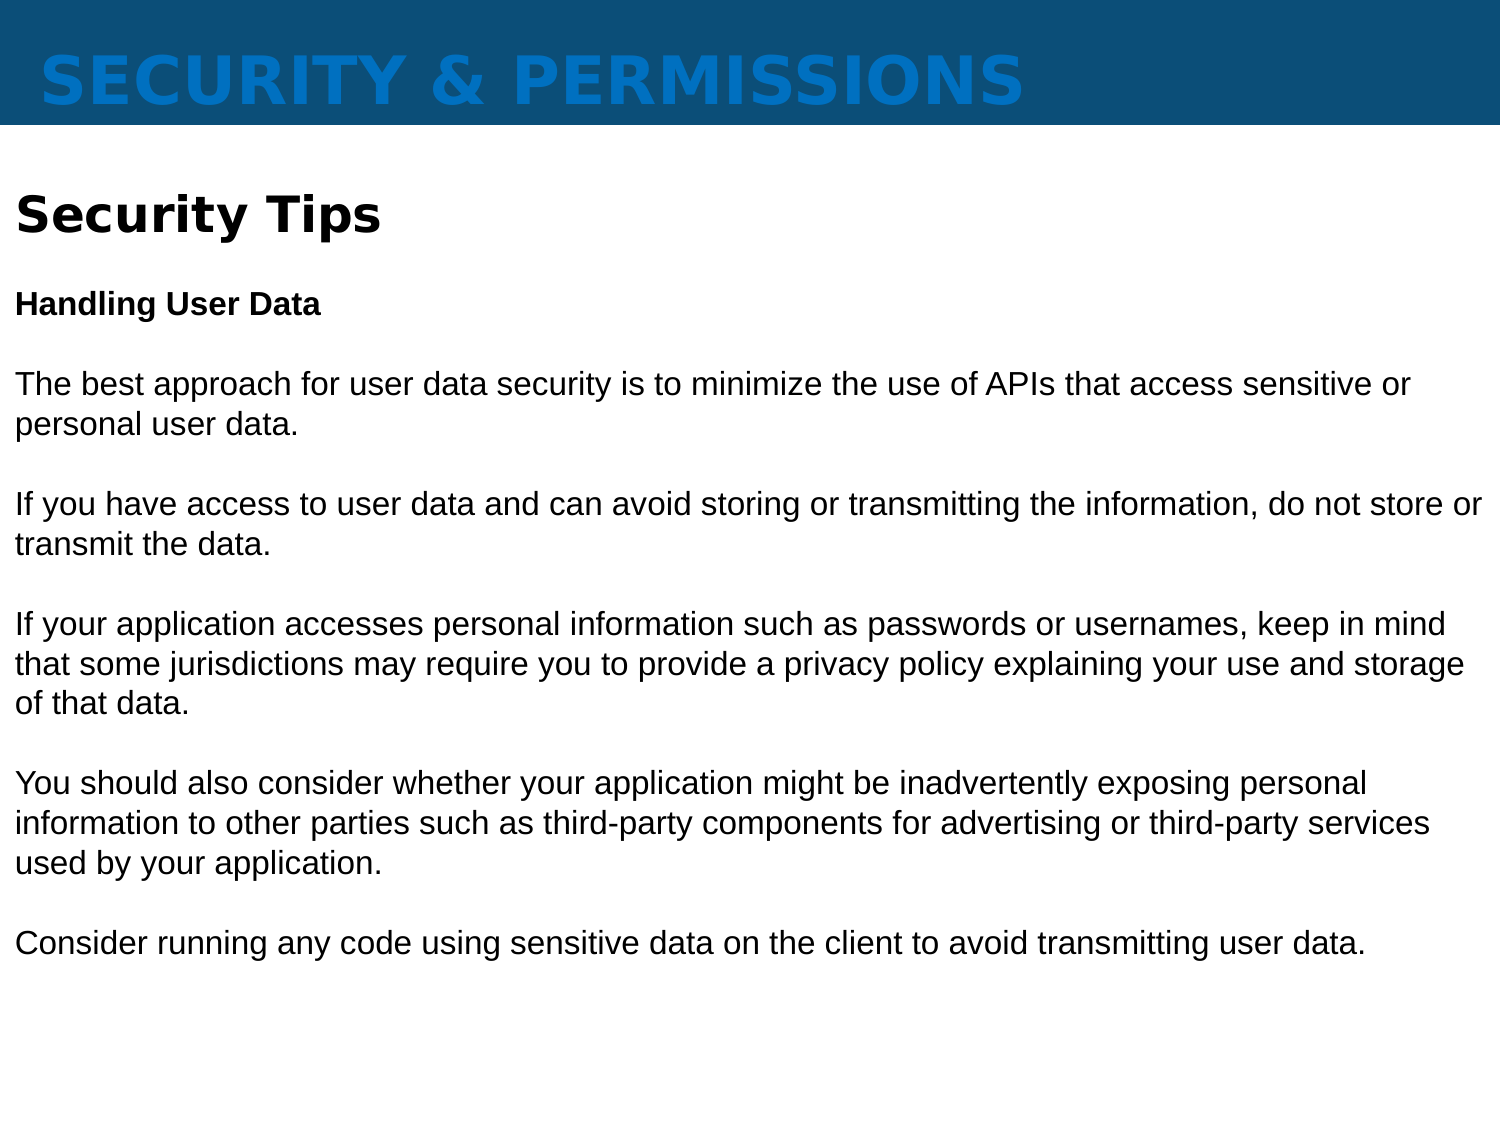

# SECURITY & PERMISSIONS
Security Tips
Handling User Data

The best approach for user data security is to minimize the use of APIs that access sensitive or personal user data.

If you have access to user data and can avoid storing or transmitting the information, do not store or transmit the data.

If your application accesses personal information such as passwords or usernames, keep in mind that some jurisdictions may require you to provide a privacy policy explaining your use and storage of that data.

You should also consider whether your application might be inadvertently exposing personal information to other parties such as third-party components for advertising or third-party services used by your application.

Consider running any code using sensitive data on the client to avoid transmitting user data.